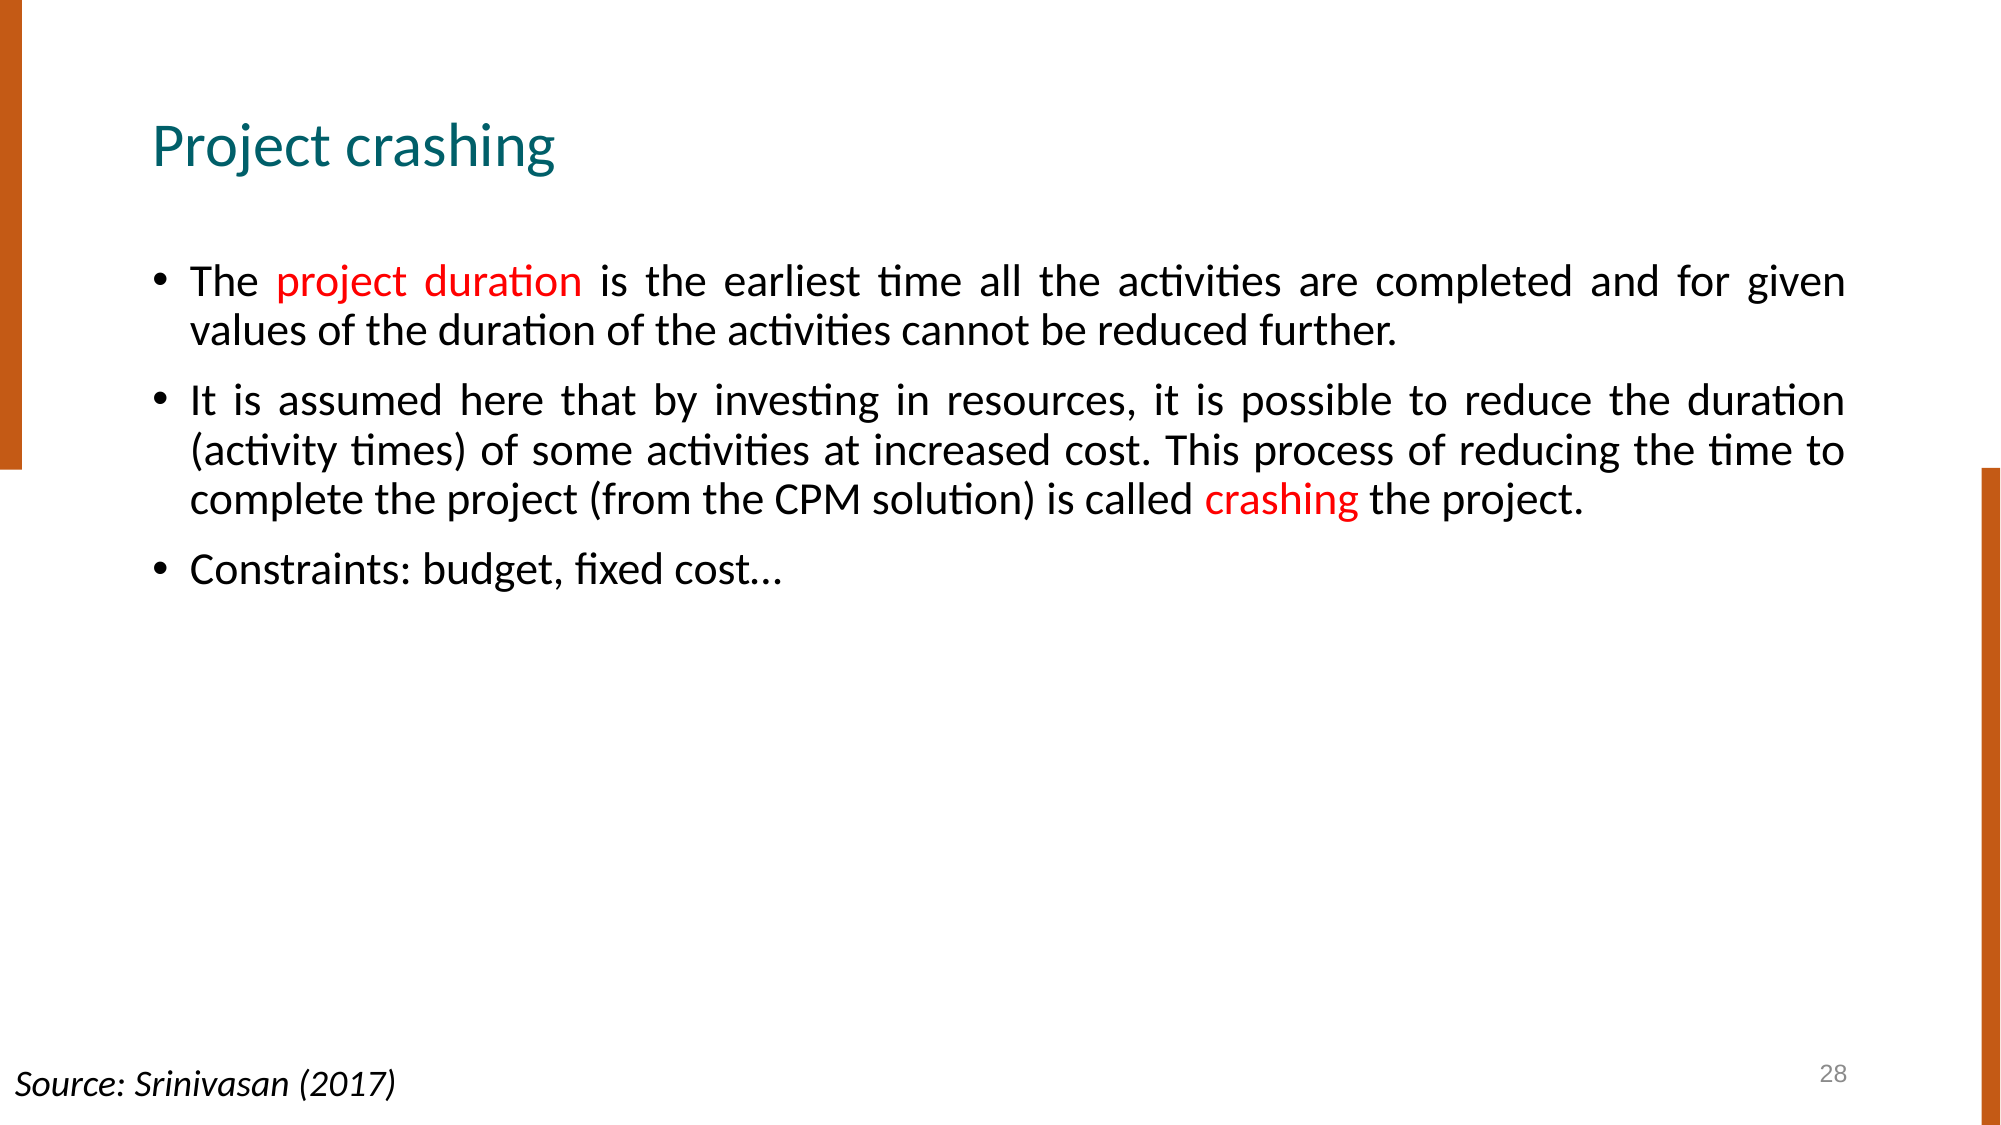

# Project crashing
The project duration is the earliest time all the activities are completed and for given values of the duration of the activities cannot be reduced further.
It is assumed here that by investing in resources, it is possible to reduce the duration (activity times) of some activities at increased cost. This process of reducing the time to complete the project (from the CPM solution) is called crashing the project.
Constraints: budget, fixed cost…
28
Source: Srinivasan (2017)